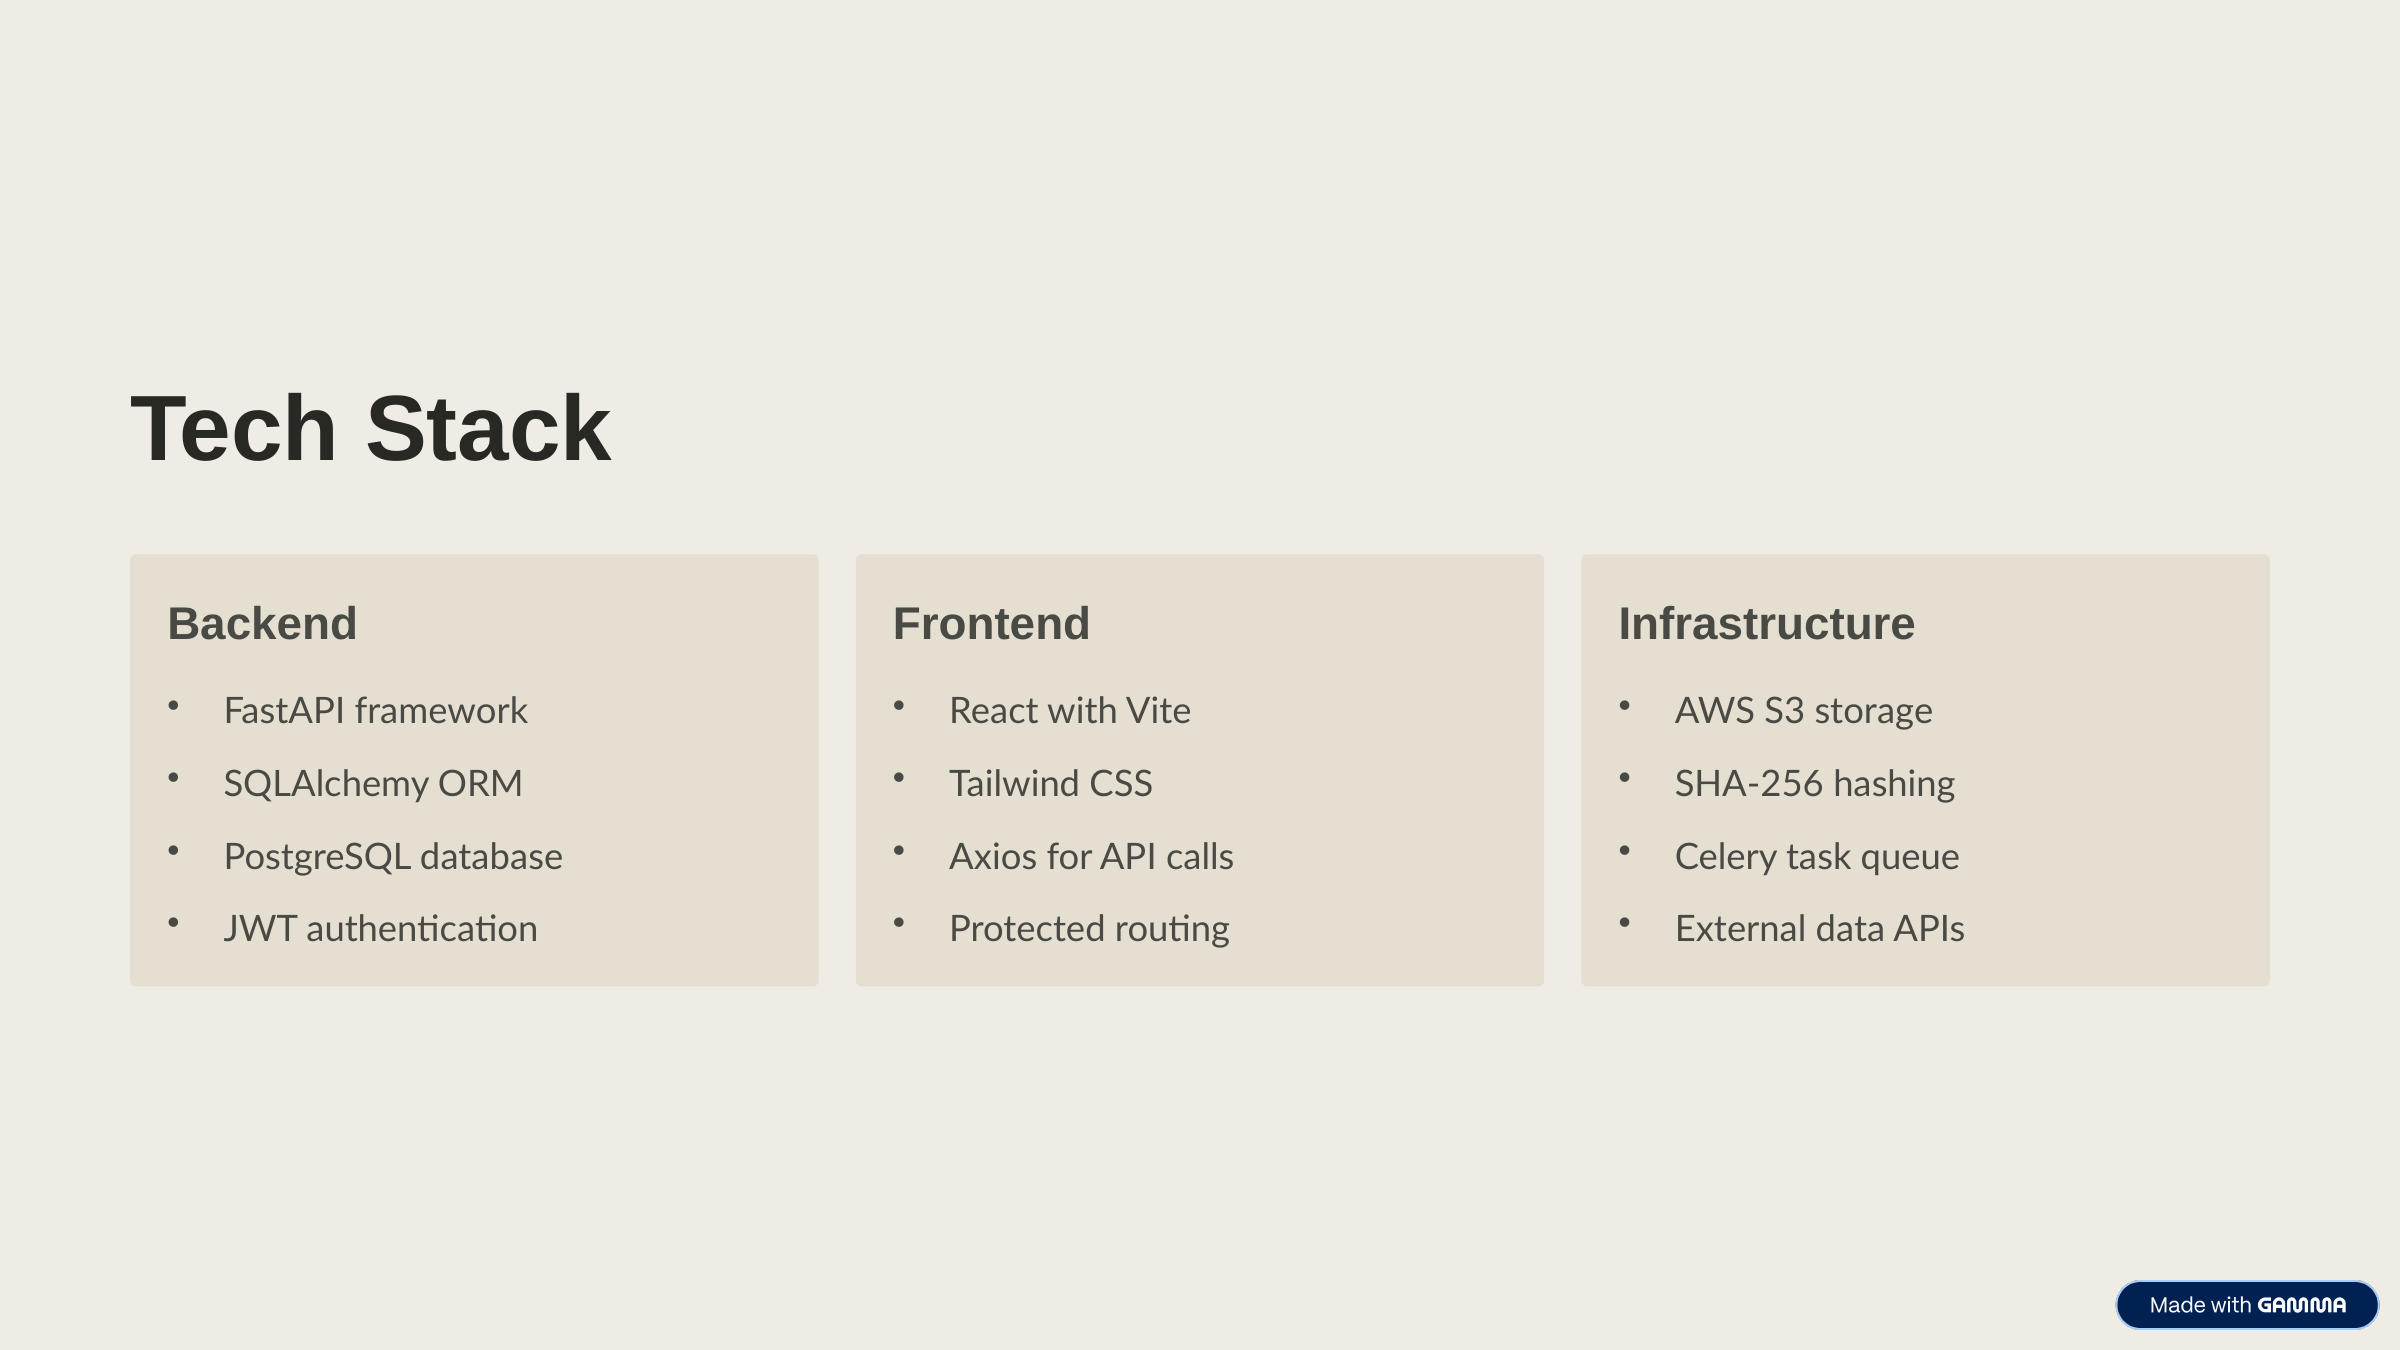

Tech Stack

Backend
Frontend
Infrastructure
FastAPI framework
React with Vite
AWS S3 storage
SQLAlchemy ORM
Tailwind CSS
SHA-256 hashing
PostgreSQL database
Axios for API calls
Celery task queue
JWT authentication
Protected routing
External data APIs